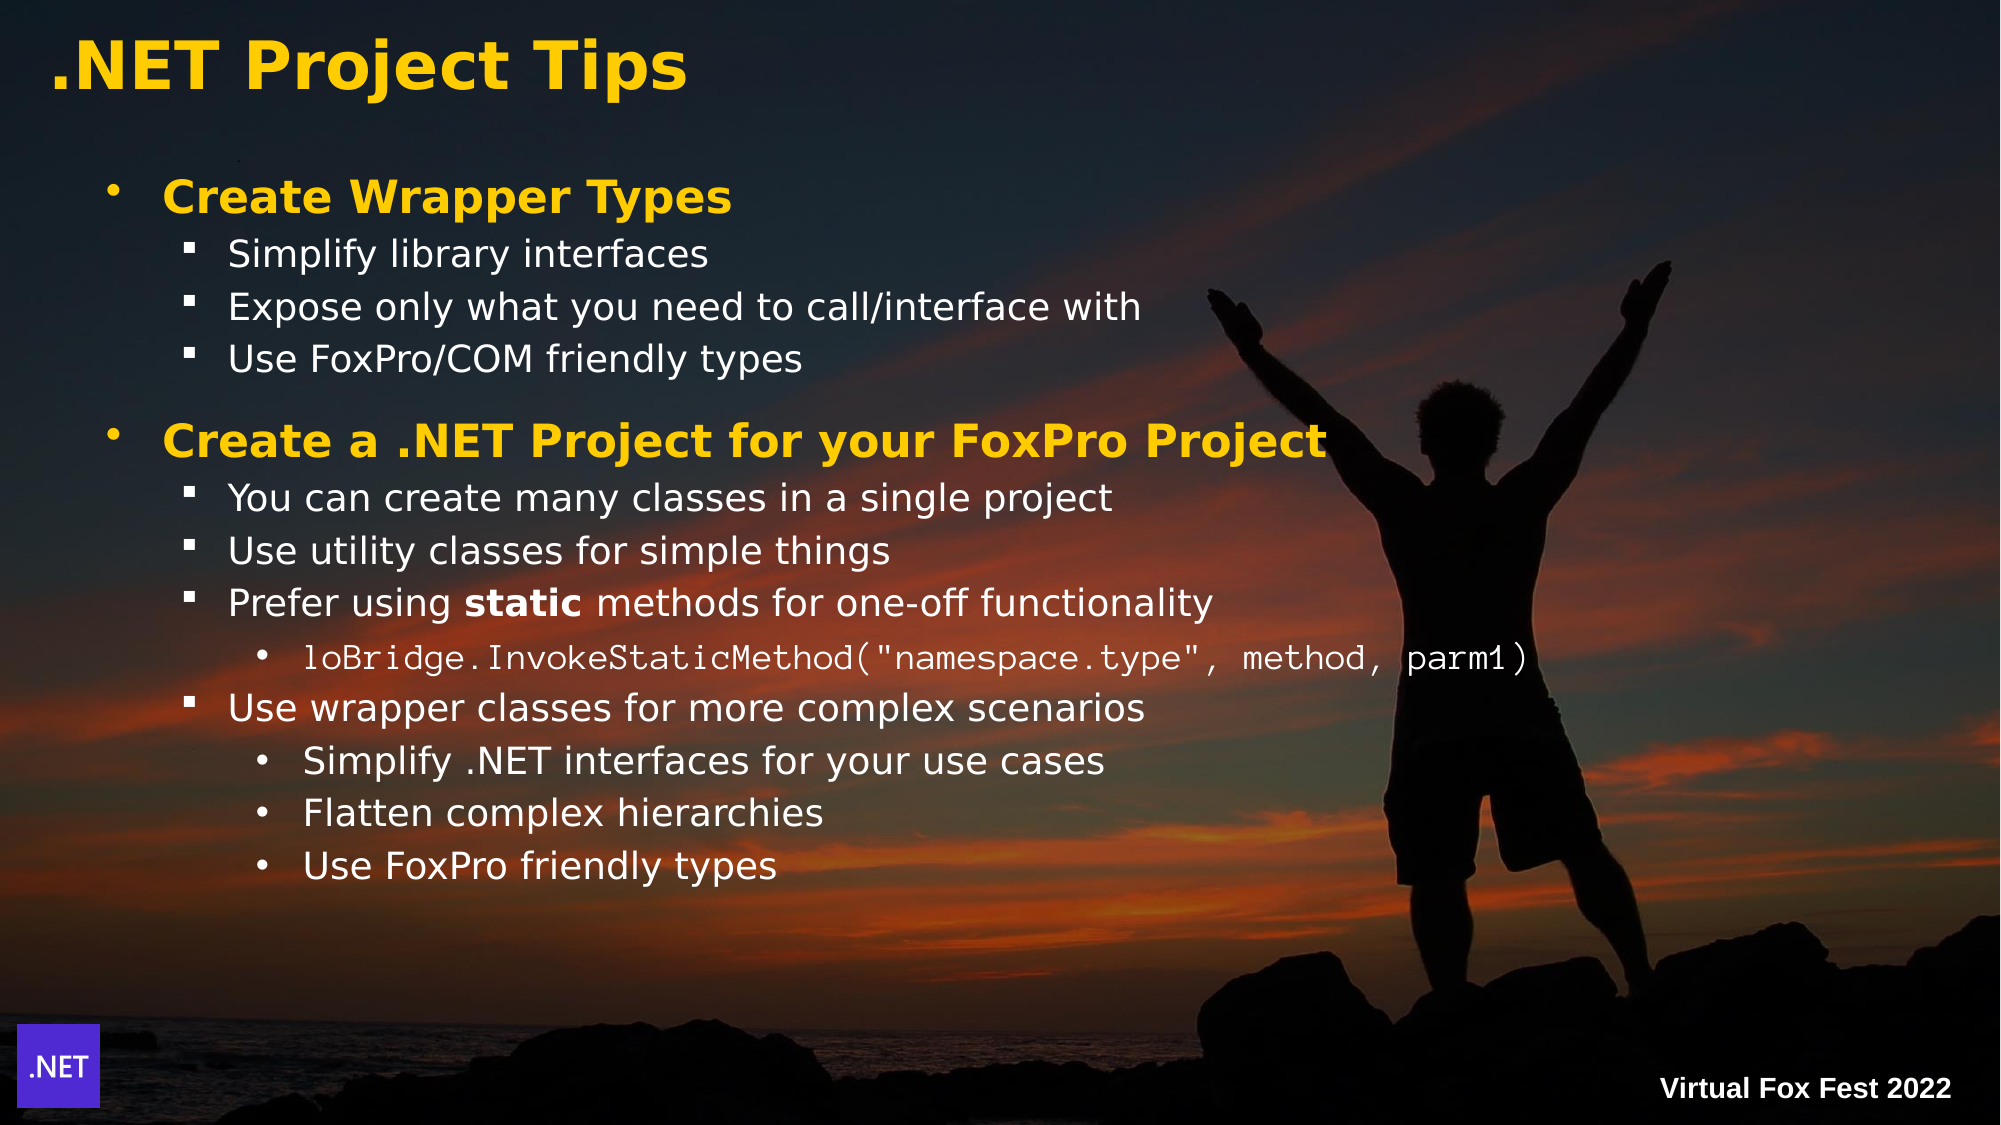

# .NET Project Tips
Create Wrapper Types
Simplify library interfaces
Expose only what you need to call/interface with
Use FoxPro/COM friendly types
Create a .NET Project for your FoxPro Project
You can create many classes in a single project
Use utility classes for simple things
Prefer using static methods for one-off functionality
loBridge.InvokeStaticMethod("namespace.type", method, parm1)
Use wrapper classes for more complex scenarios
Simplify .NET interfaces for your use cases
Flatten complex hierarchies
Use FoxPro friendly types